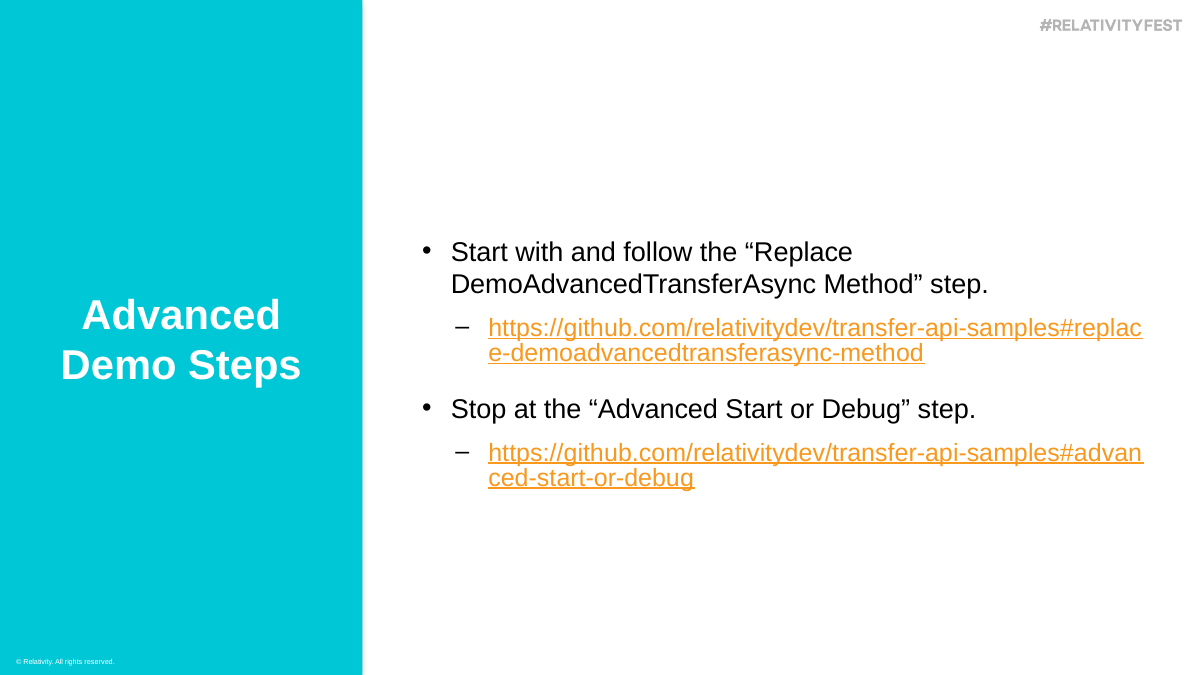

Start with and follow the “Replace DemoAdvancedTransferAsync Method” step.
https://github.com/relativitydev/transfer-api-samples#replace-demoadvancedtransferasync-method
Stop at the “Advanced Start or Debug” step.
https://github.com/relativitydev/transfer-api-samples#advanced-start-or-debug
Advanced Demo Steps